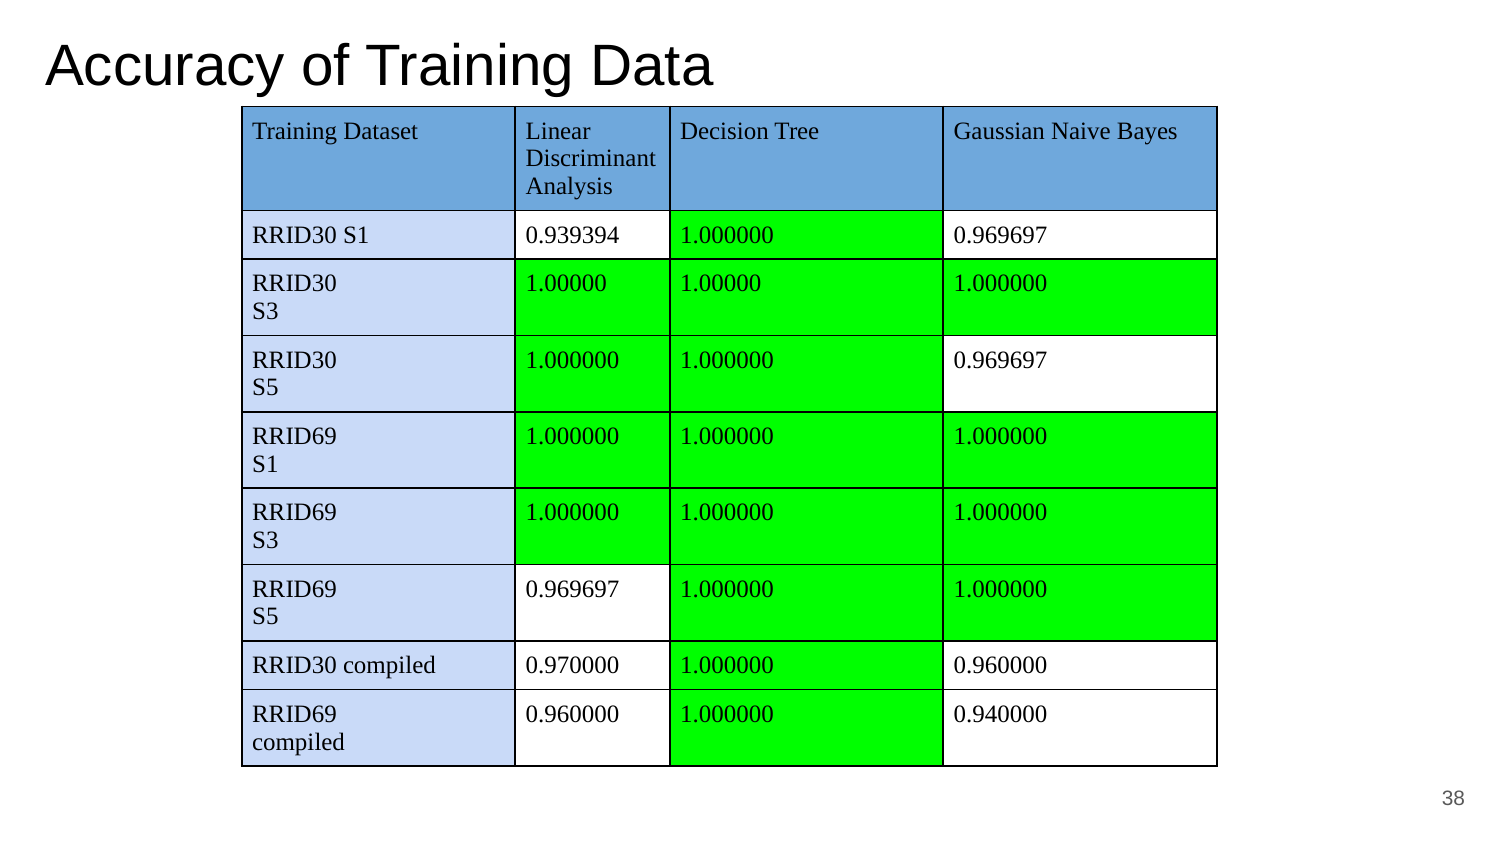

# Accuracy of Training Data
| Training Dataset | Linear Discriminant Analysis | Decision Tree | Gaussian Naive Bayes |
| --- | --- | --- | --- |
| RRID30 S1 | 0.939394 | 1.000000 | 0.969697 |
| RRID30 S3 | 1.00000 | 1.00000 | 1.000000 |
| RRID30 S5 | 1.000000 | 1.000000 | 0.969697 |
| RRID69 S1 | 1.000000 | 1.000000 | 1.000000 |
| RRID69 S3 | 1.000000 | 1.000000 | 1.000000 |
| RRID69 S5 | 0.969697 | 1.000000 | 1.000000 |
| RRID30 compiled | 0.970000 | 1.000000 | 0.960000 |
| RRID69 compiled | 0.960000 | 1.000000 | 0.940000 |
38